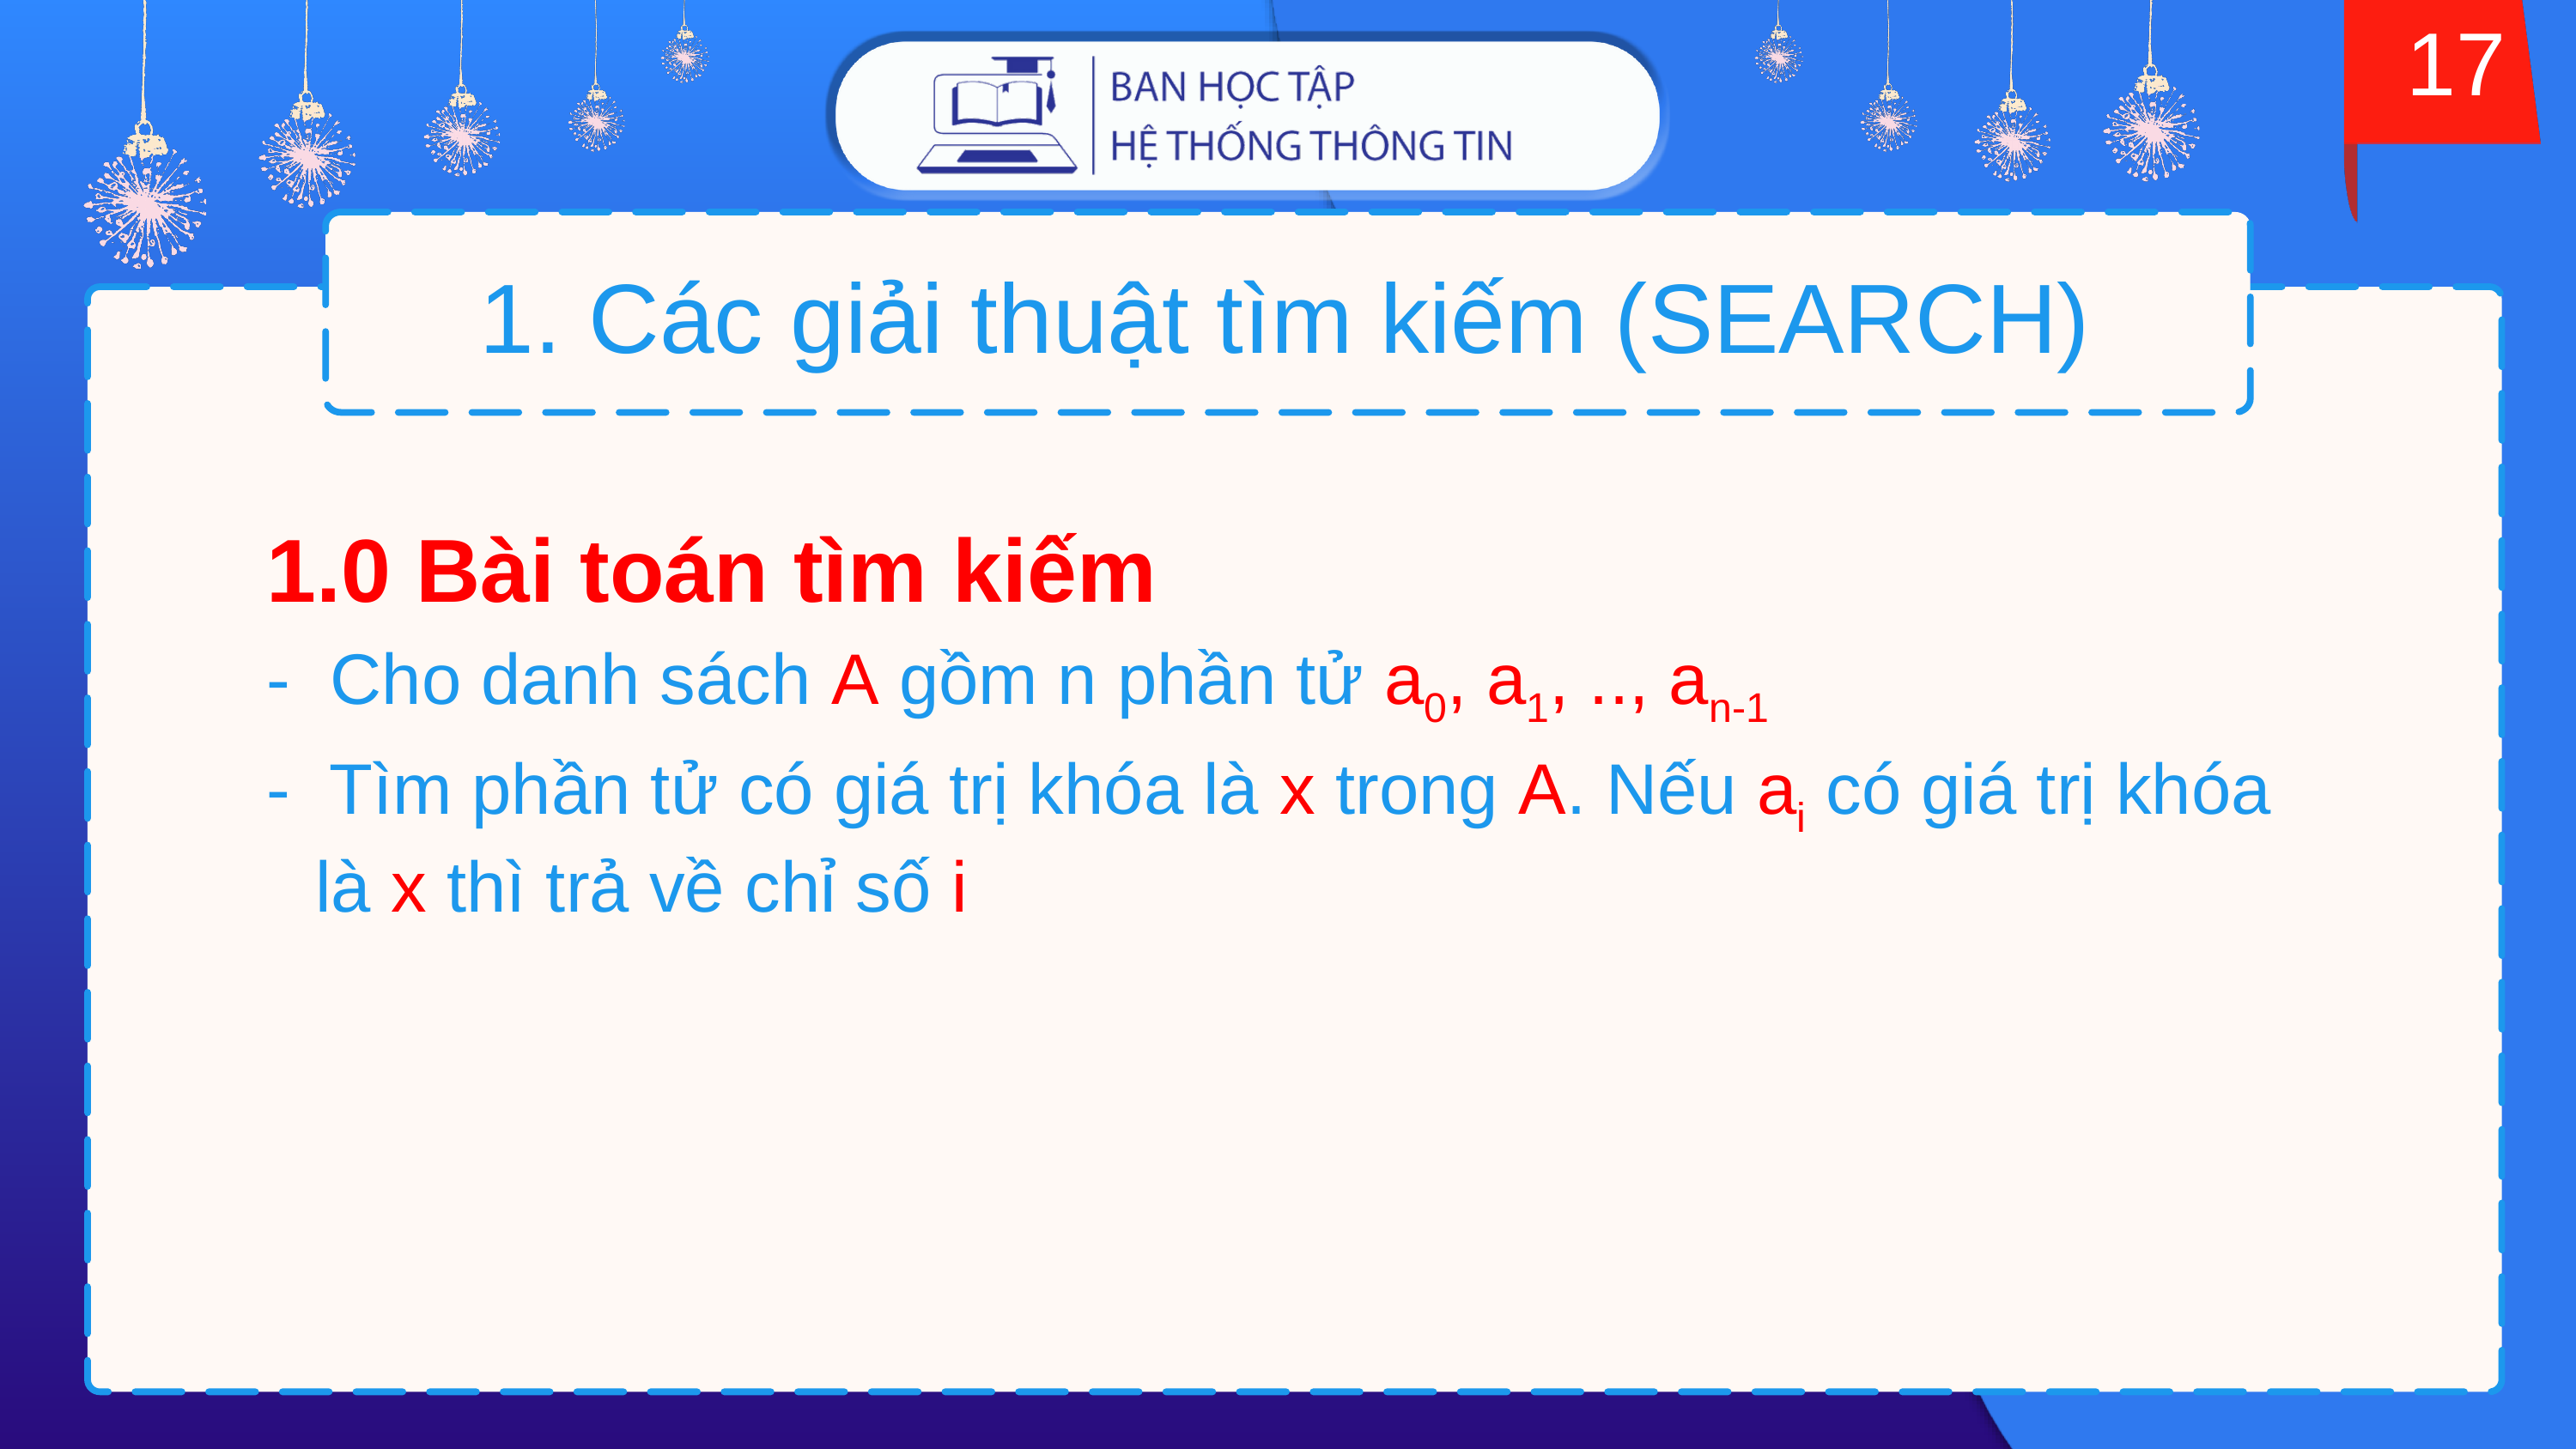

17

# 1. Các giải thuật tìm kiếm (SEARCH)

1.0 Bài toán tìm kiếm
-  Cho danh sách A gồm n phần tử a0, a1, .., an-1
-  Tìm phần tử có giá trị khóa là x trong A. Nếu ai có giá trị khóa là x thì trả về chỉ số i